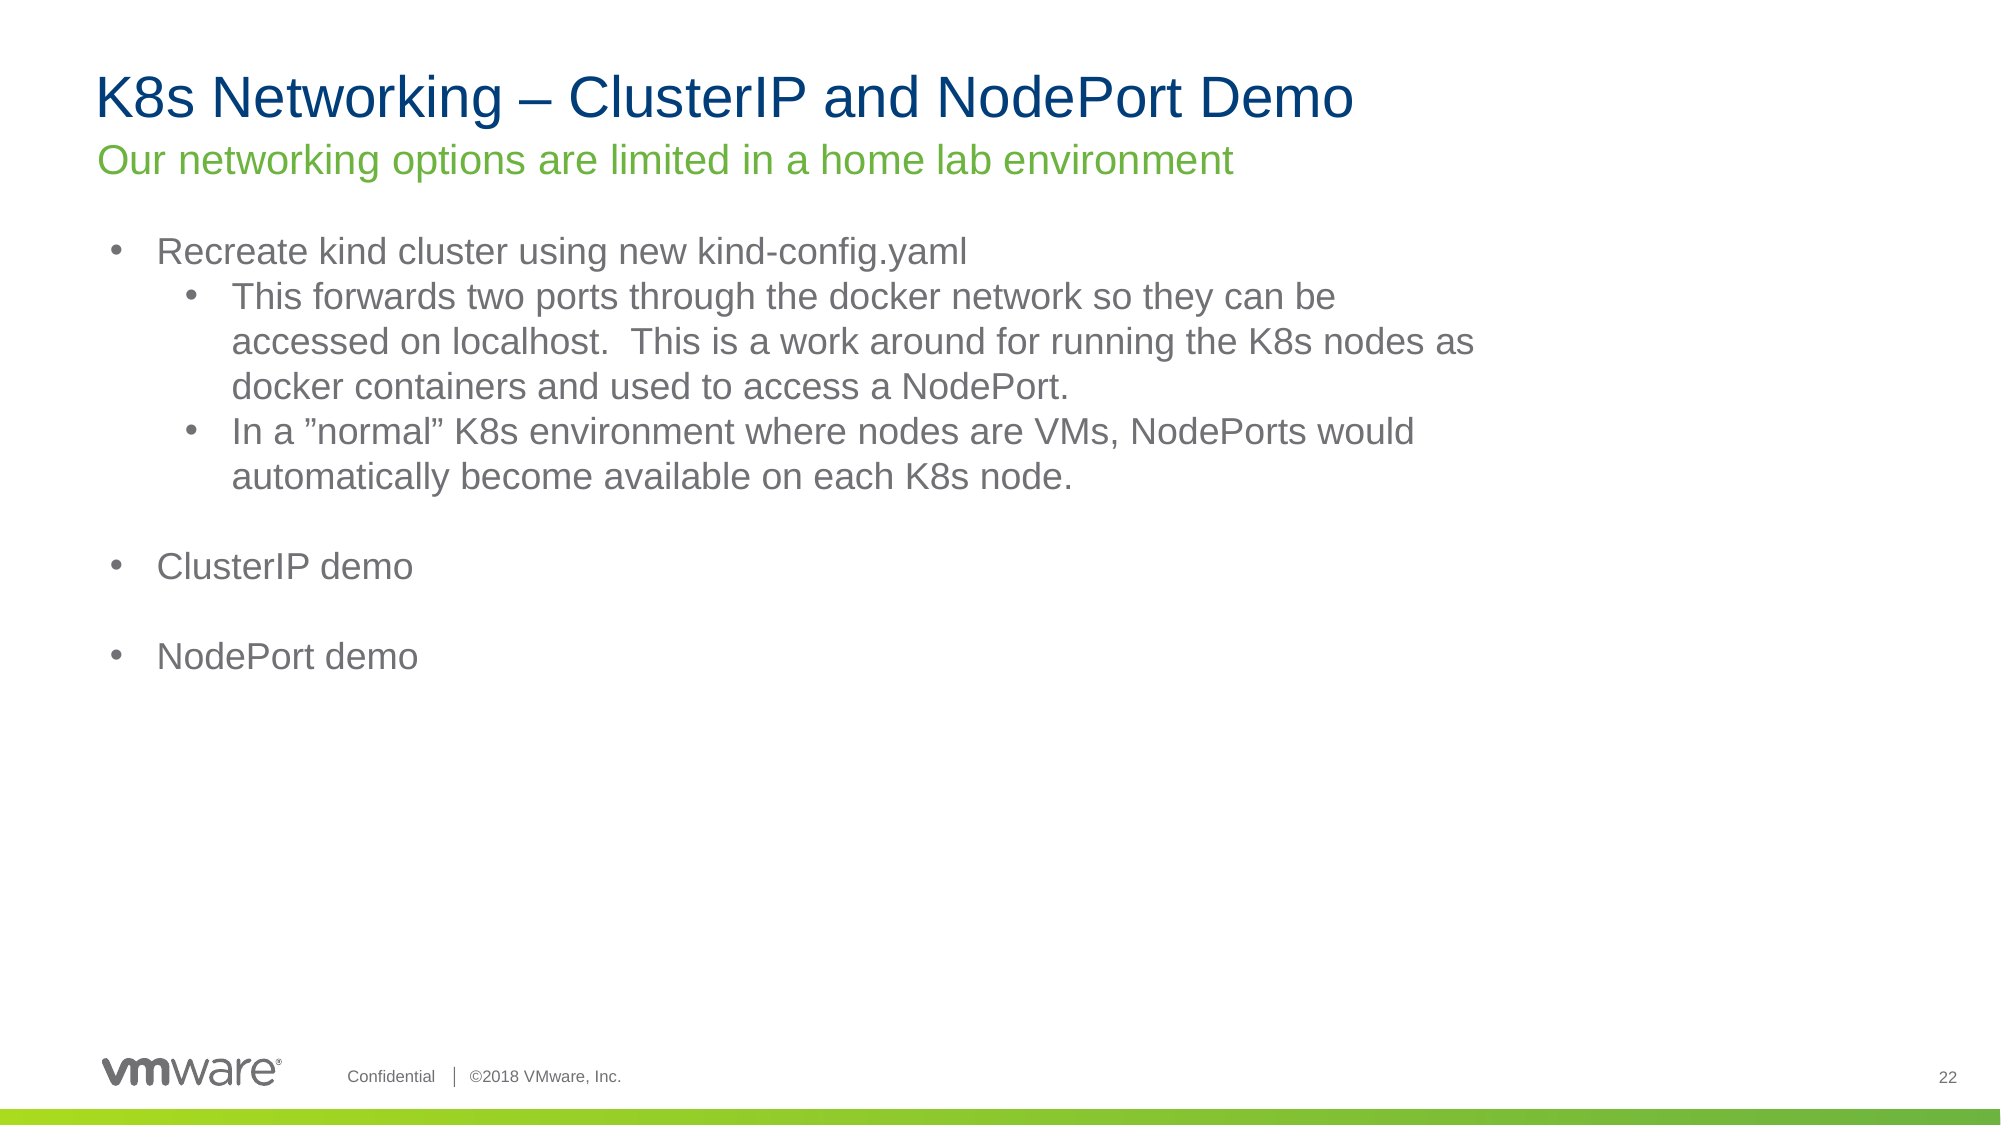

# K8s Networking – ClusterIP and NodePort Demo
Our networking options are limited in a home lab environment
Recreate kind cluster using new kind-config.yaml
This forwards two ports through the docker network so they can be accessed on localhost.  This is a work around for running the K8s nodes as docker containers and used to access a NodePort.
In a ”normal” K8s environment where nodes are VMs, NodePorts would automatically become available on each K8s node.

ClusterIP demo

NodePort demo